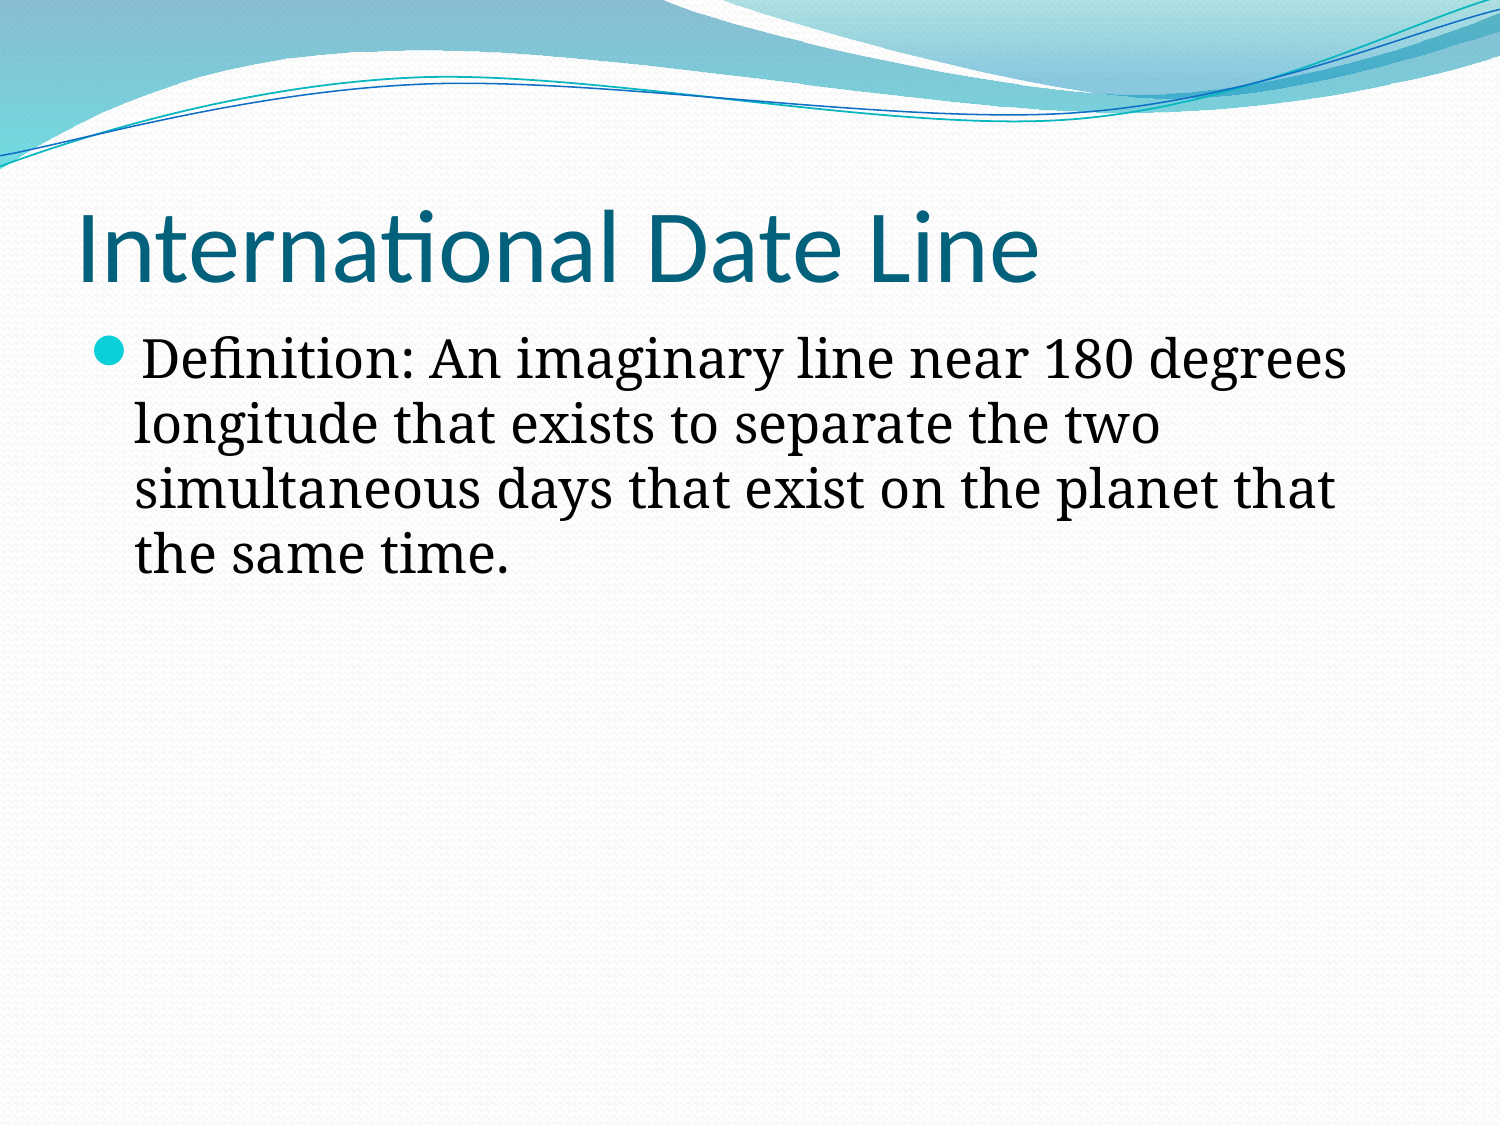

# International Date Line
Definition: An imaginary line near 180 degrees longitude that exists to separate the two simultaneous days that exist on the planet that the same time.